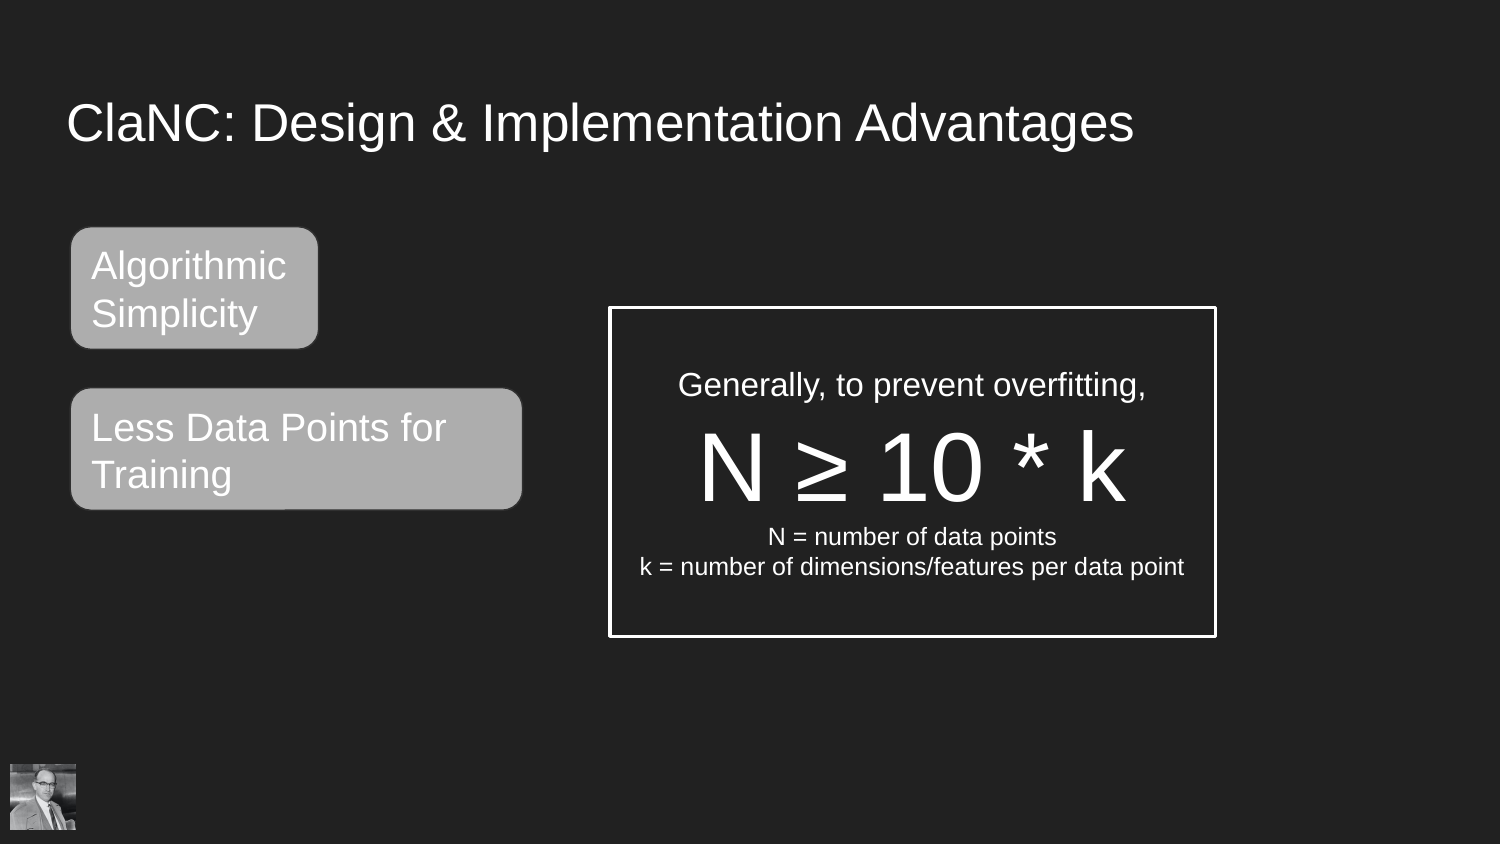

# ClaNC: Design & Implementation Advantages
Algorithmic Simplicity
Generally, to prevent overfitting,
N ≥ 10 * k
N = number of data points
k = number of dimensions/features per data point
Less Data Points for Training